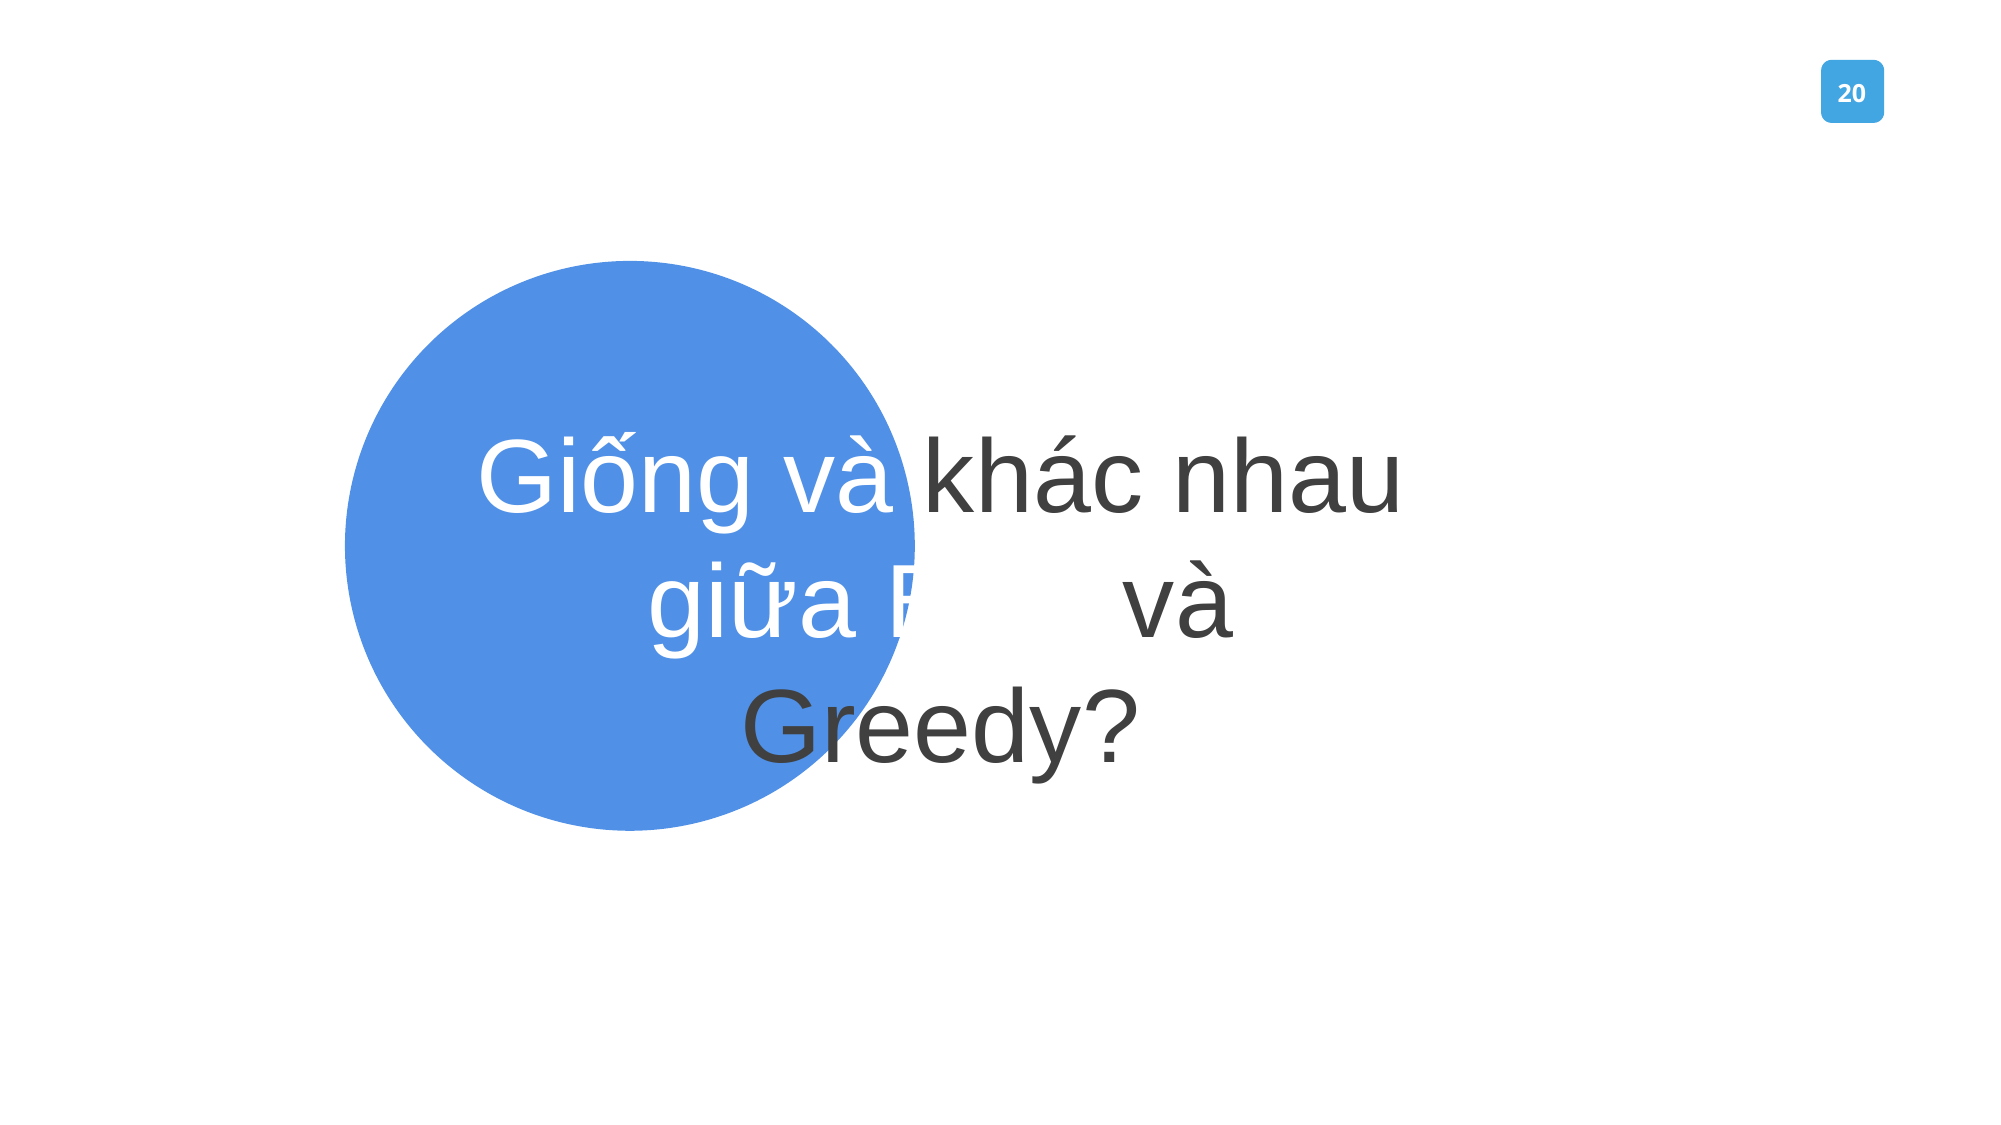

Giống và khác nhau giữa B&B và Greedy?